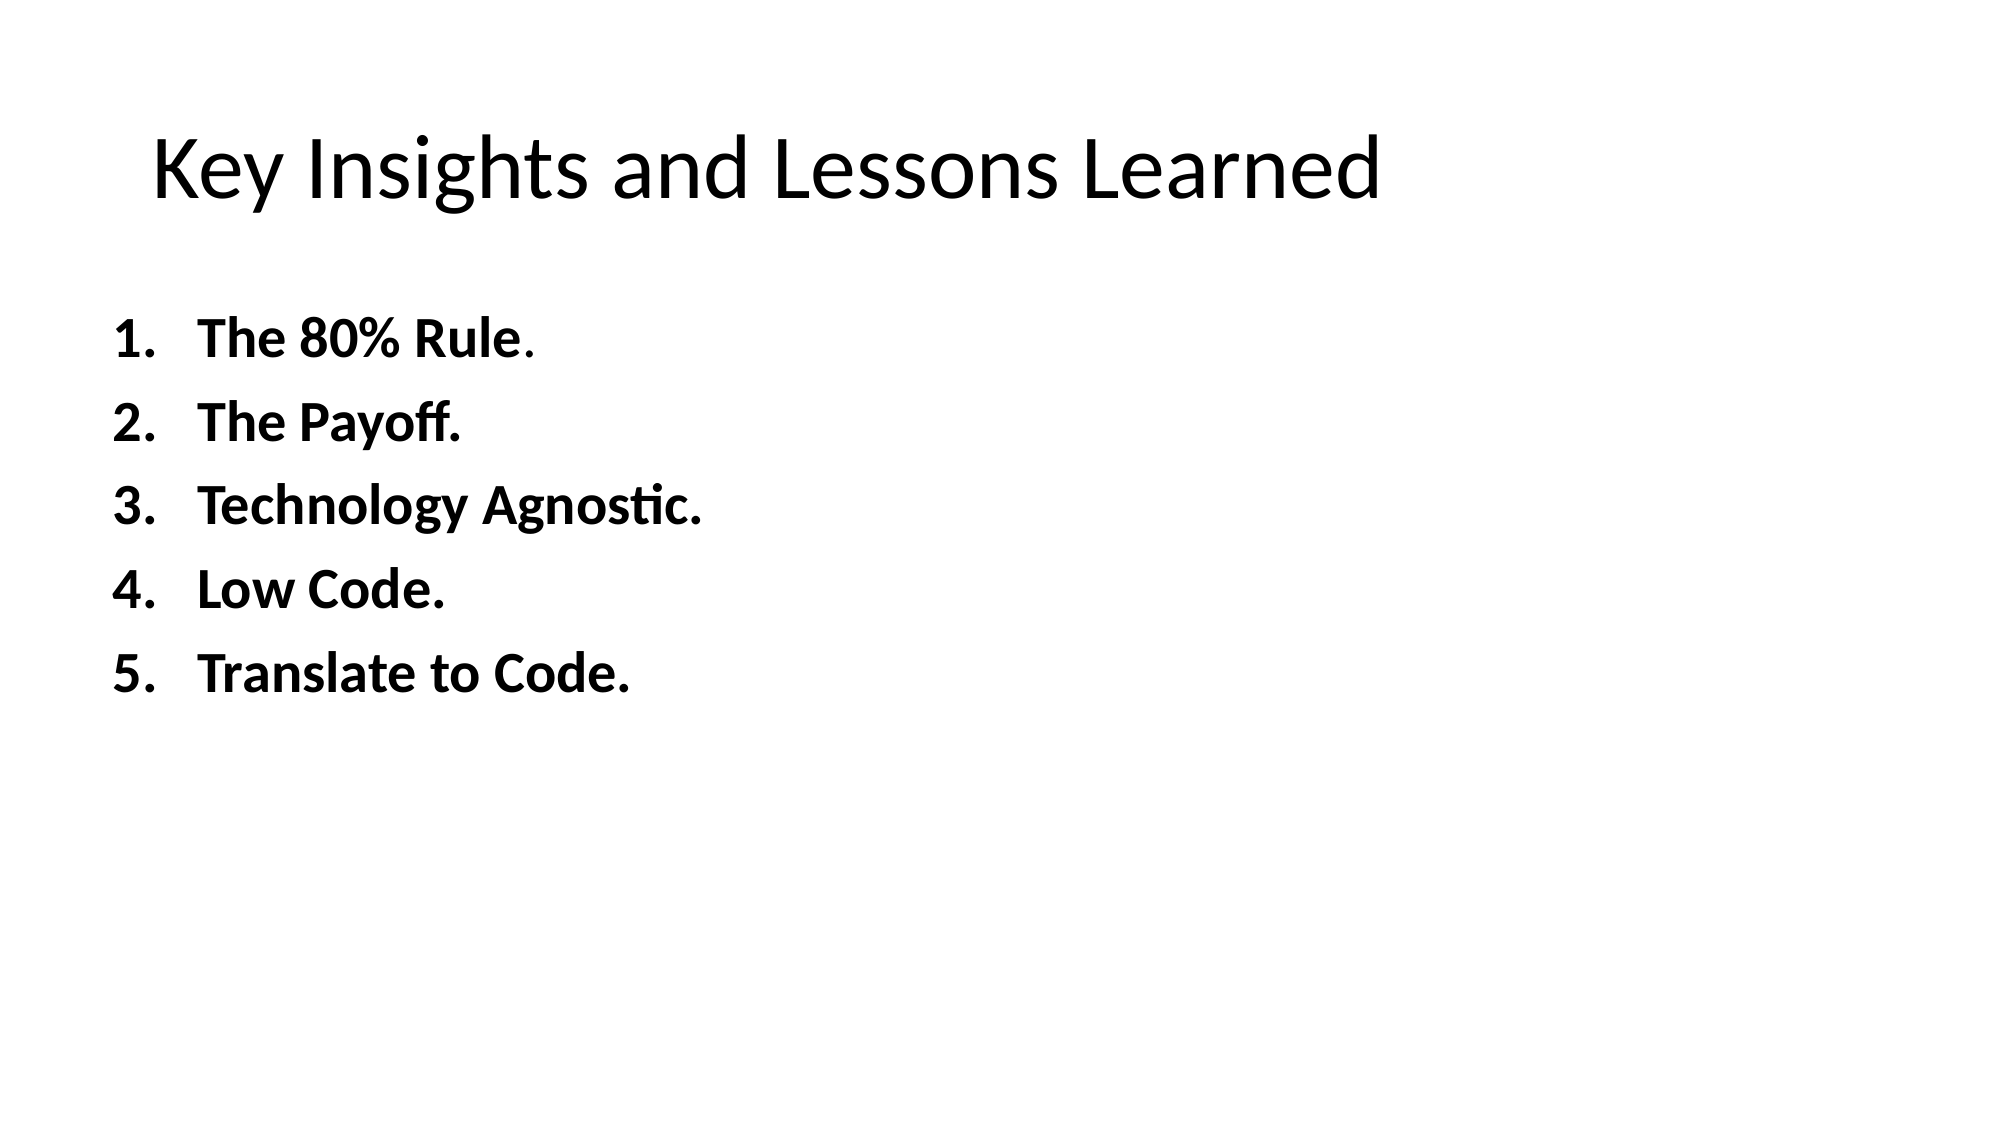

# Key Insights and Lessons Learned
The 80% Rule.
The Payoff.
Technology Agnostic.
Low Code.
Translate to Code.